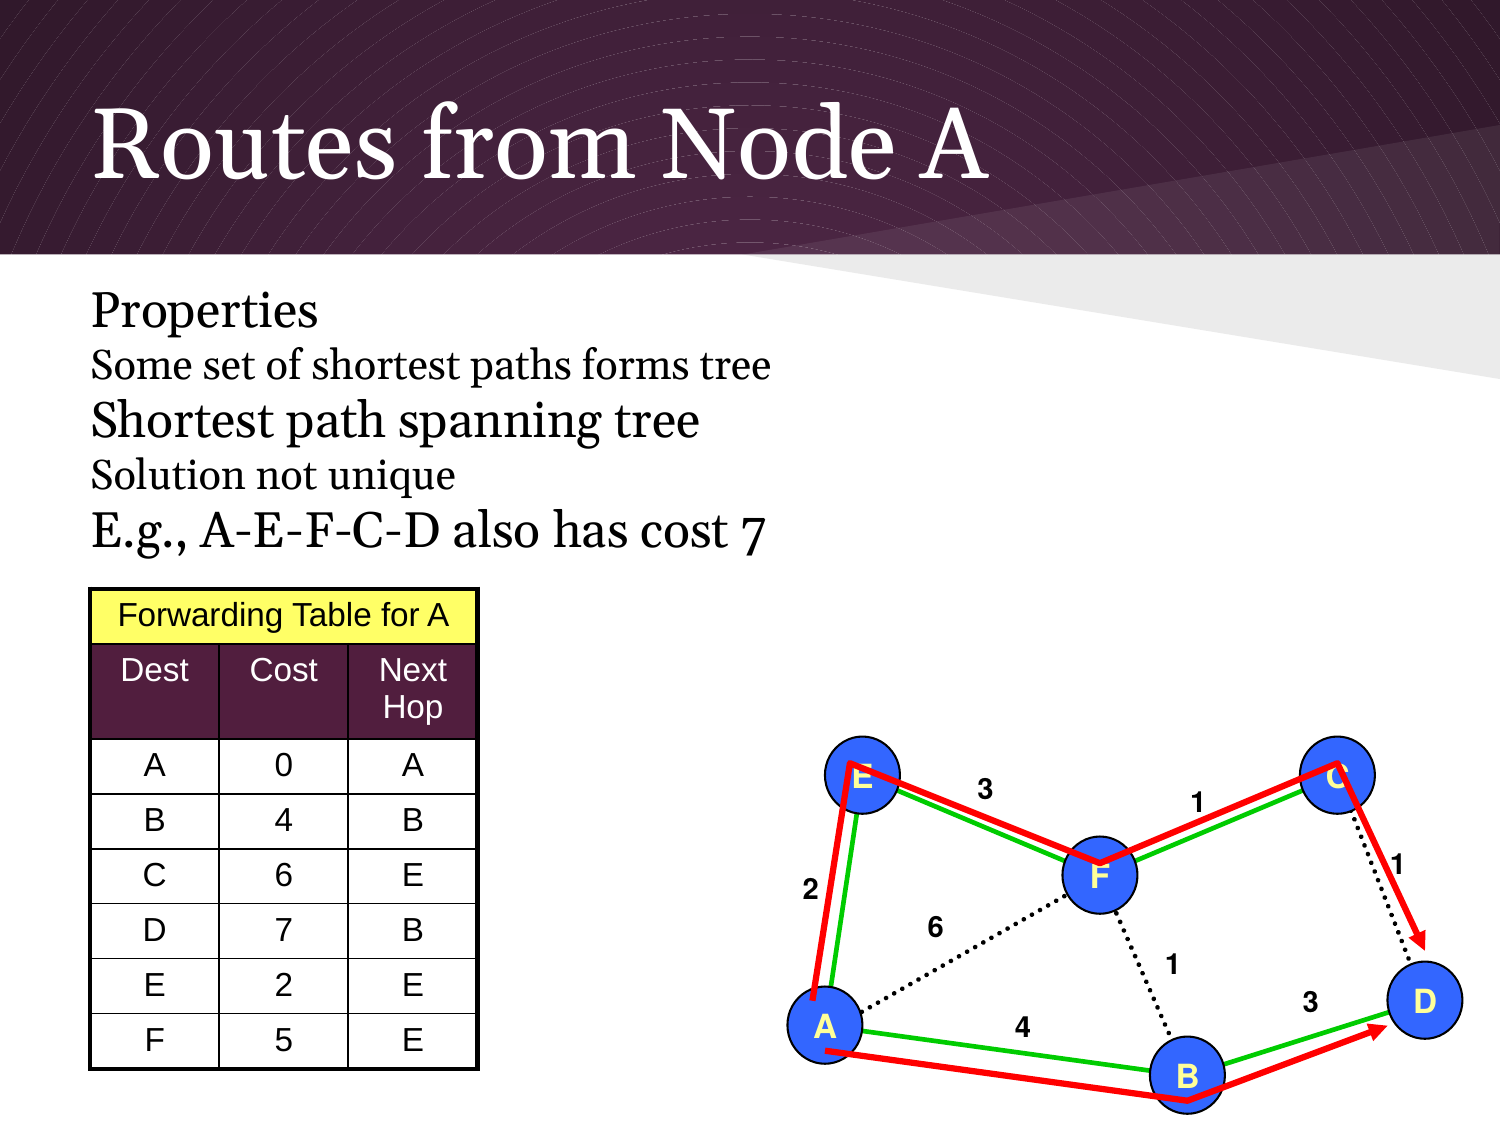

# Routes from Node A
Properties
Some set of shortest paths forms tree
Shortest path spanning tree
Solution not unique
E.g., A-E-F-C-D also has cost 7
| Forwarding Table for A |  |  |
| --- | --- | --- |
| Dest | Cost | Next Hop |
| A | 0 | A |
| B | 4 | B |
| C | 6 | E |
| D | 7 | B |
| E | 2 | E |
| F | 5 | E |
E
C

3

1

F
1
2

6
1
D
3
A
4

B
120